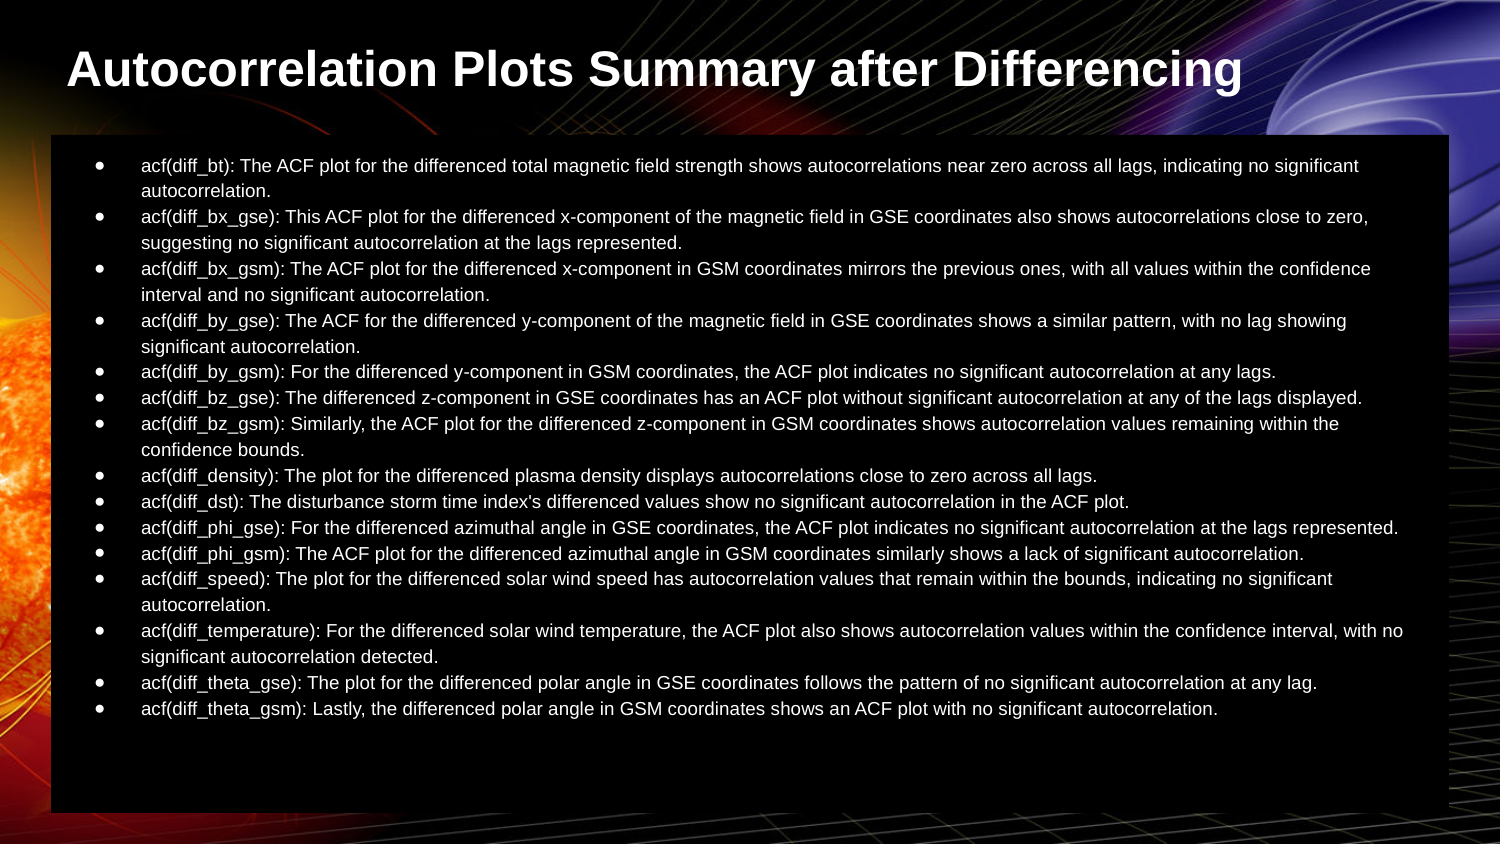

Autocorrelation Plots Summary after Differencing
#
acf(diff_bt): The ACF plot for the differenced total magnetic field strength shows autocorrelations near zero across all lags, indicating no significant autocorrelation.
acf(diff_bx_gse): This ACF plot for the differenced x-component of the magnetic field in GSE coordinates also shows autocorrelations close to zero, suggesting no significant autocorrelation at the lags represented.
acf(diff_bx_gsm): The ACF plot for the differenced x-component in GSM coordinates mirrors the previous ones, with all values within the confidence interval and no significant autocorrelation.
acf(diff_by_gse): The ACF for the differenced y-component of the magnetic field in GSE coordinates shows a similar pattern, with no lag showing significant autocorrelation.
acf(diff_by_gsm): For the differenced y-component in GSM coordinates, the ACF plot indicates no significant autocorrelation at any lags.
acf(diff_bz_gse): The differenced z-component in GSE coordinates has an ACF plot without significant autocorrelation at any of the lags displayed.
acf(diff_bz_gsm): Similarly, the ACF plot for the differenced z-component in GSM coordinates shows autocorrelation values remaining within the confidence bounds.
acf(diff_density): The plot for the differenced plasma density displays autocorrelations close to zero across all lags.
acf(diff_dst): The disturbance storm time index's differenced values show no significant autocorrelation in the ACF plot.
acf(diff_phi_gse): For the differenced azimuthal angle in GSE coordinates, the ACF plot indicates no significant autocorrelation at the lags represented.
acf(diff_phi_gsm): The ACF plot for the differenced azimuthal angle in GSM coordinates similarly shows a lack of significant autocorrelation.
acf(diff_speed): The plot for the differenced solar wind speed has autocorrelation values that remain within the bounds, indicating no significant autocorrelation.
acf(diff_temperature): For the differenced solar wind temperature, the ACF plot also shows autocorrelation values within the confidence interval, with no significant autocorrelation detected.
acf(diff_theta_gse): The plot for the differenced polar angle in GSE coordinates follows the pattern of no significant autocorrelation at any lag.
acf(diff_theta_gsm): Lastly, the differenced polar angle in GSM coordinates shows an ACF plot with no significant autocorrelation.